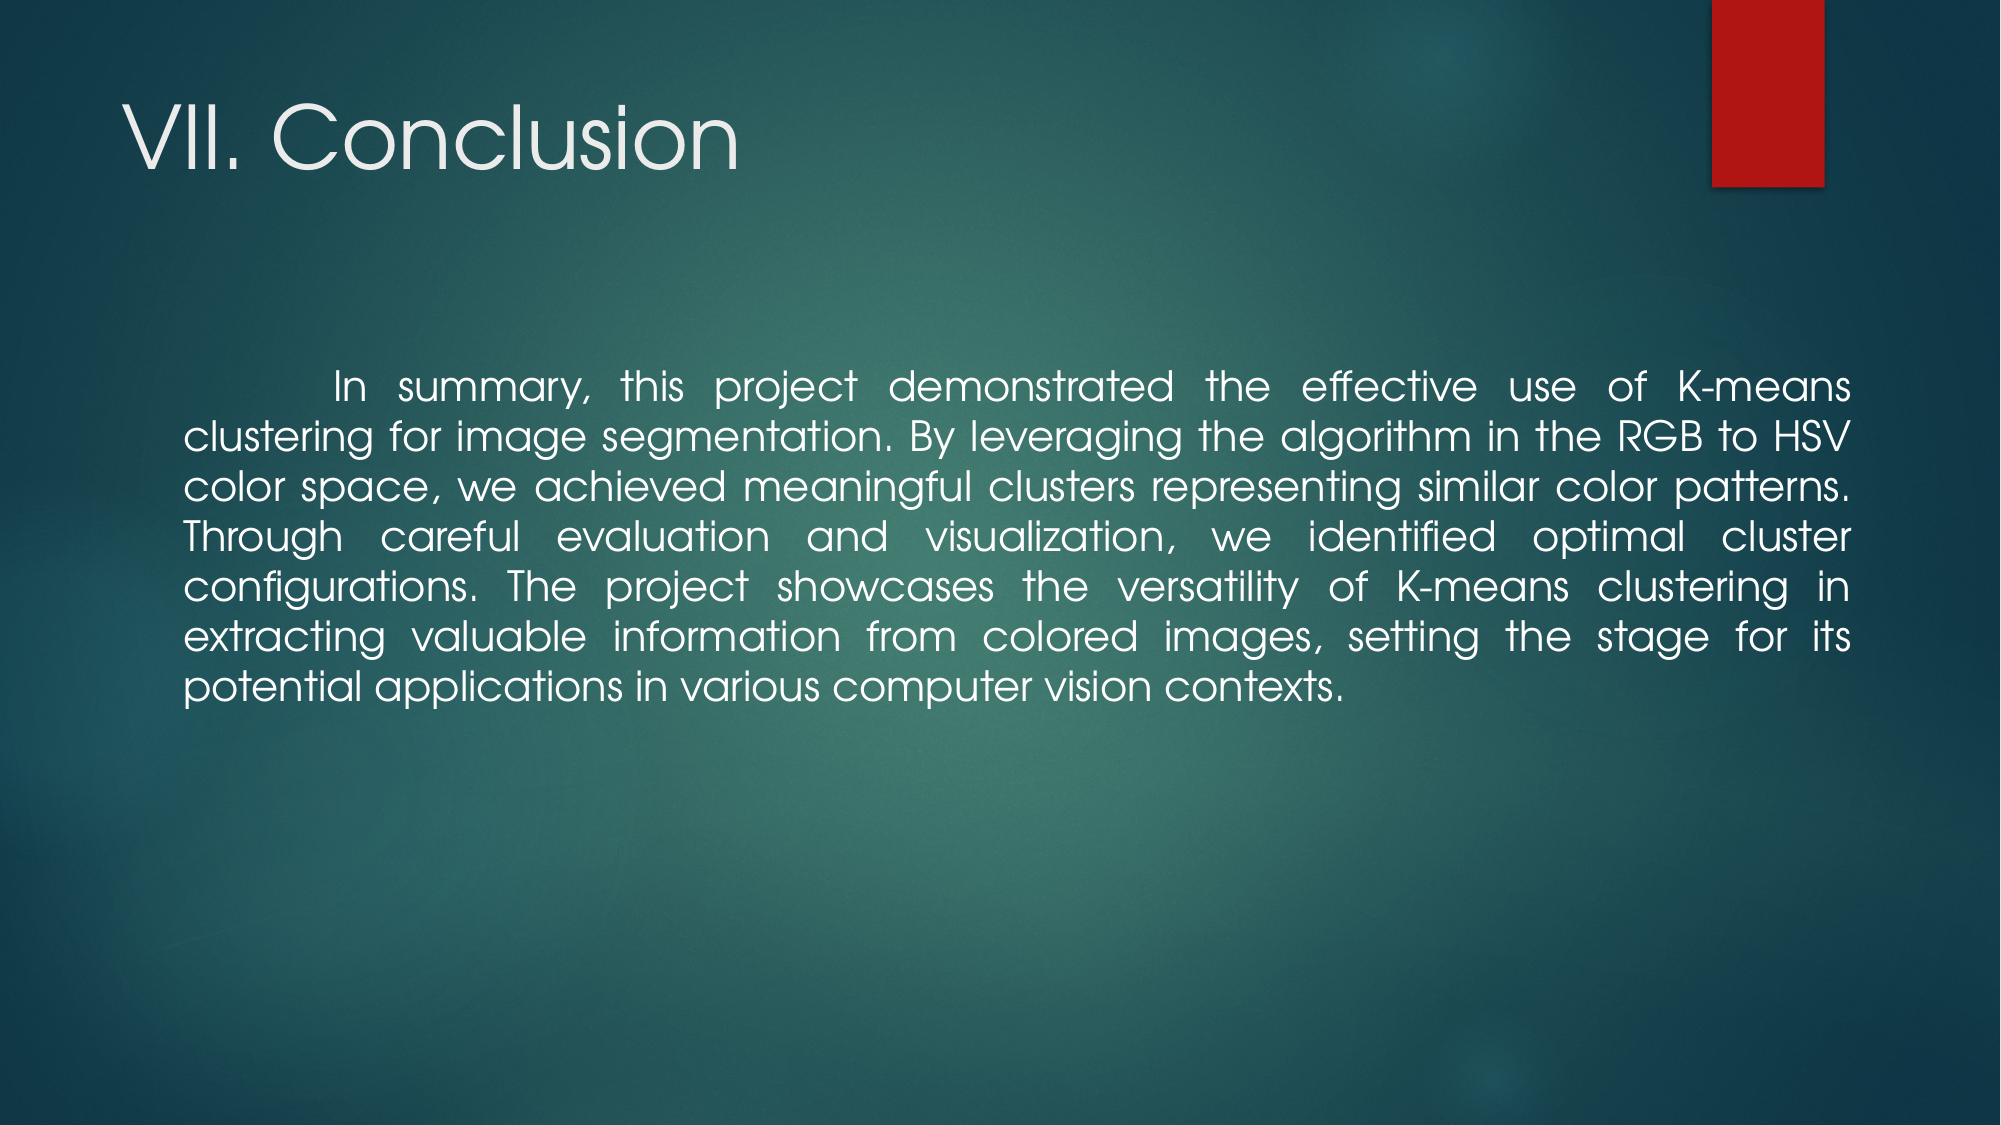

# VII. Conclusion
	In summary, this project demonstrated the effective use of K-means clustering for image segmentation. By leveraging the algorithm in the RGB to HSV color space, we achieved meaningful clusters representing similar color patterns. Through careful evaluation and visualization, we identified optimal cluster configurations. The project showcases the versatility of K-means clustering in extracting valuable information from colored images, setting the stage for its potential applications in various computer vision contexts.